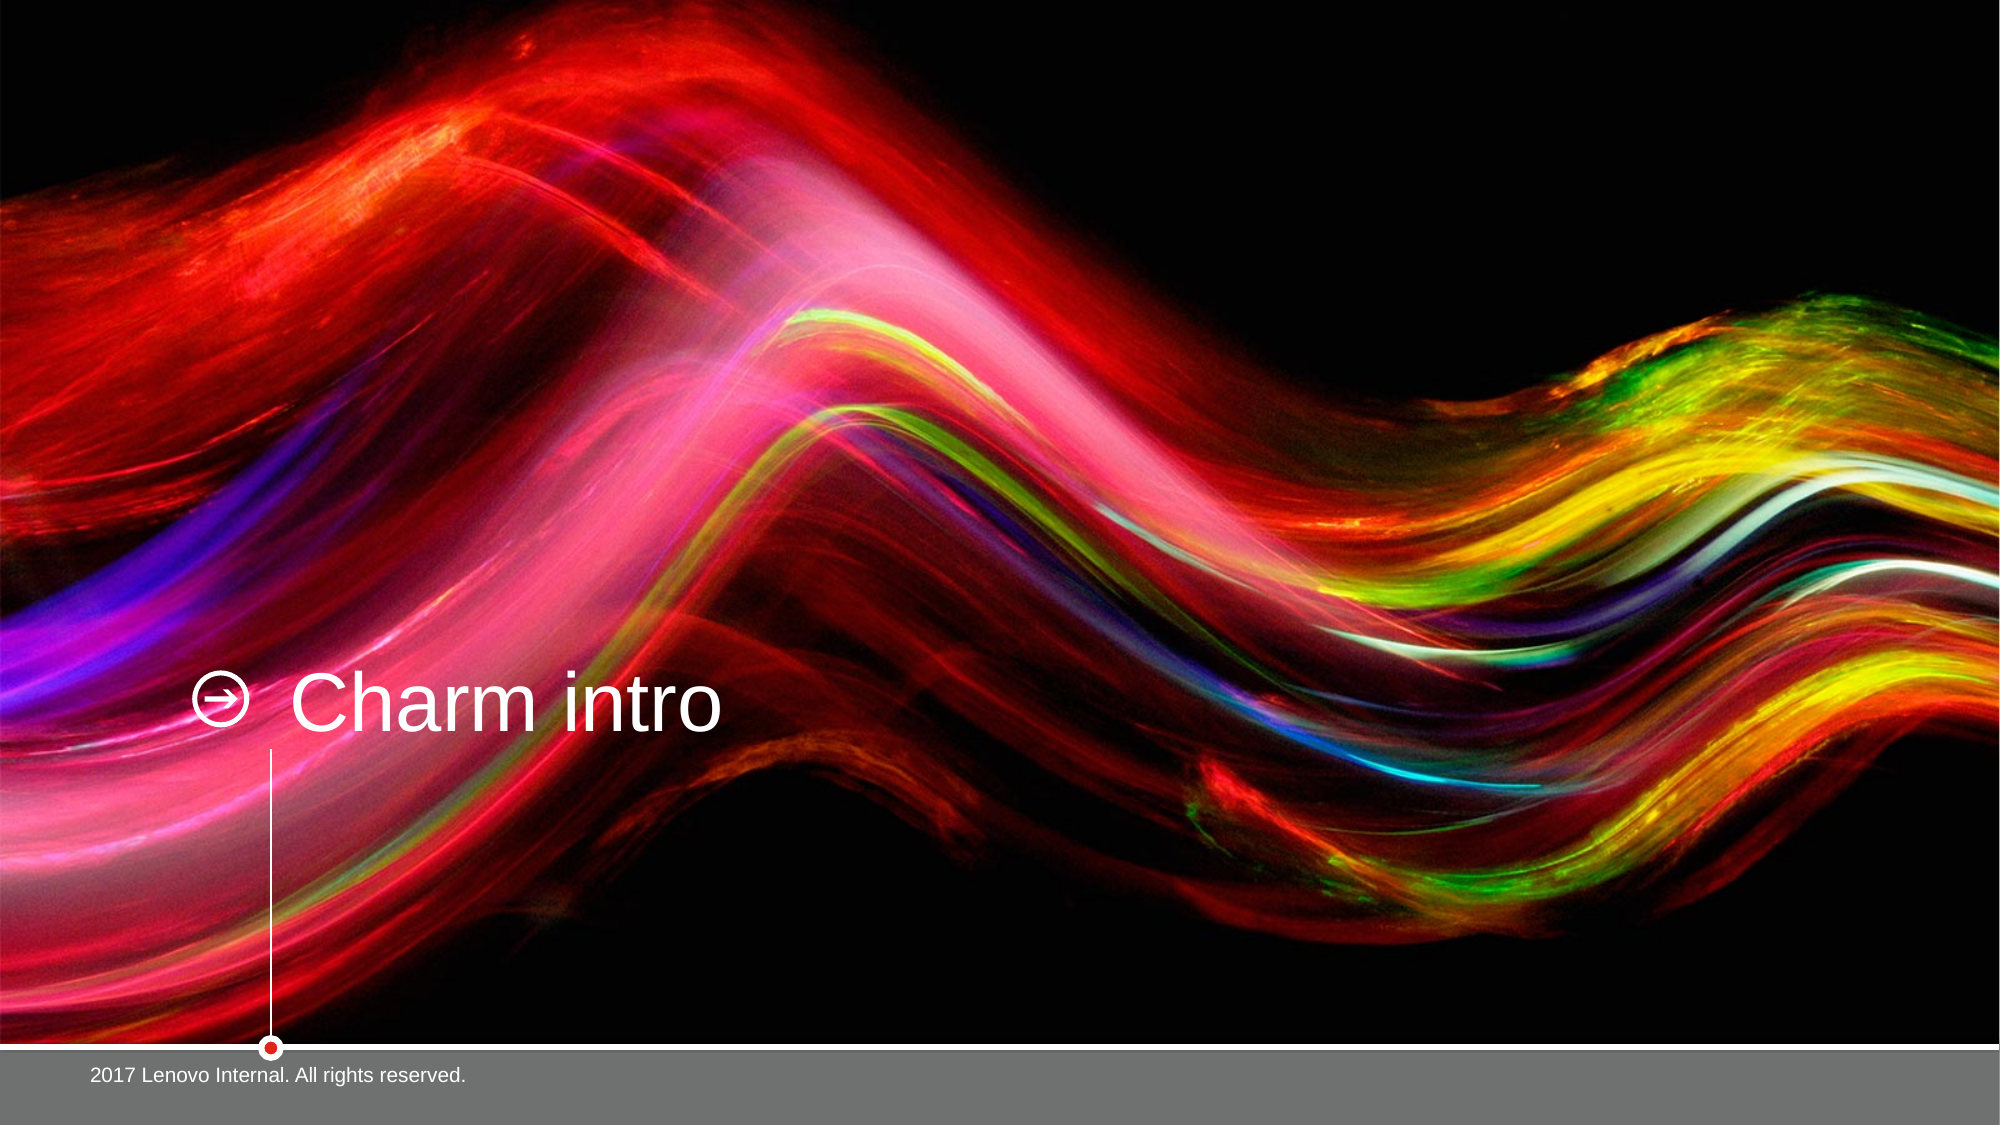

# Charm intro
2017 Lenovo Internal. All rights reserved.